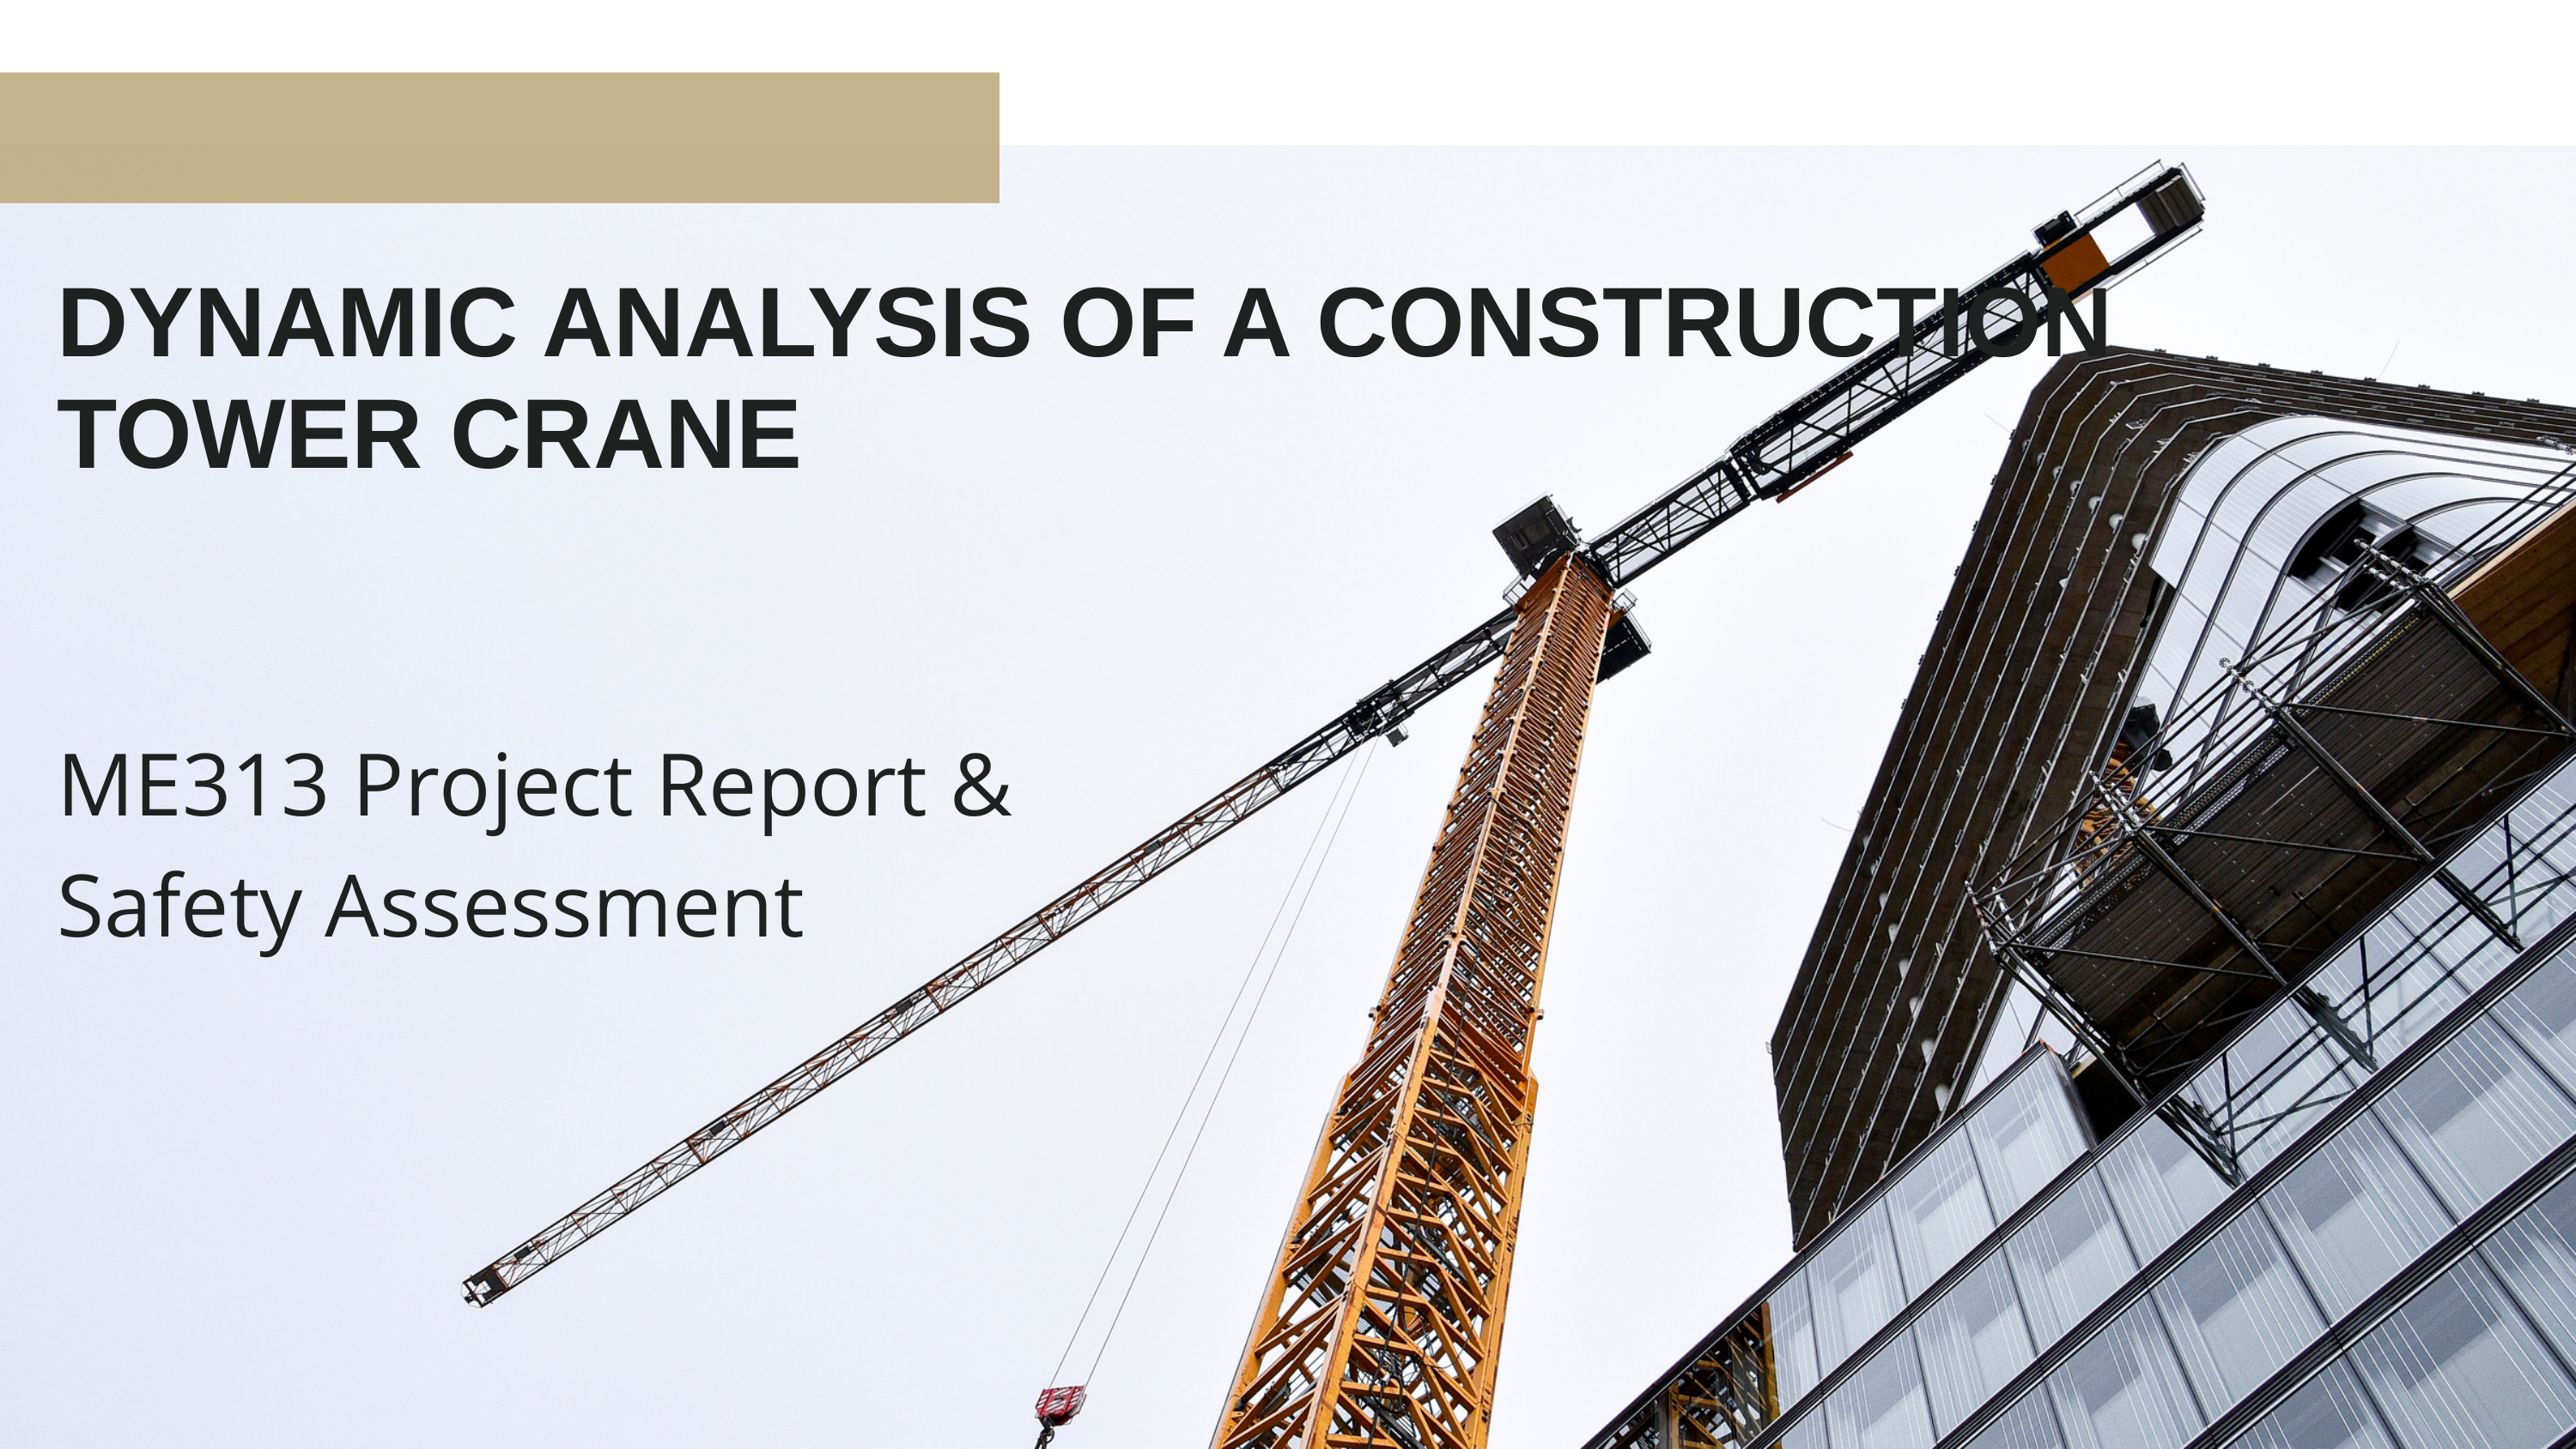

DYNAMIC ANALYSIS OF A CONSTRUCTION TOWER CRANE
ME313 Project Report & Safety Assessment